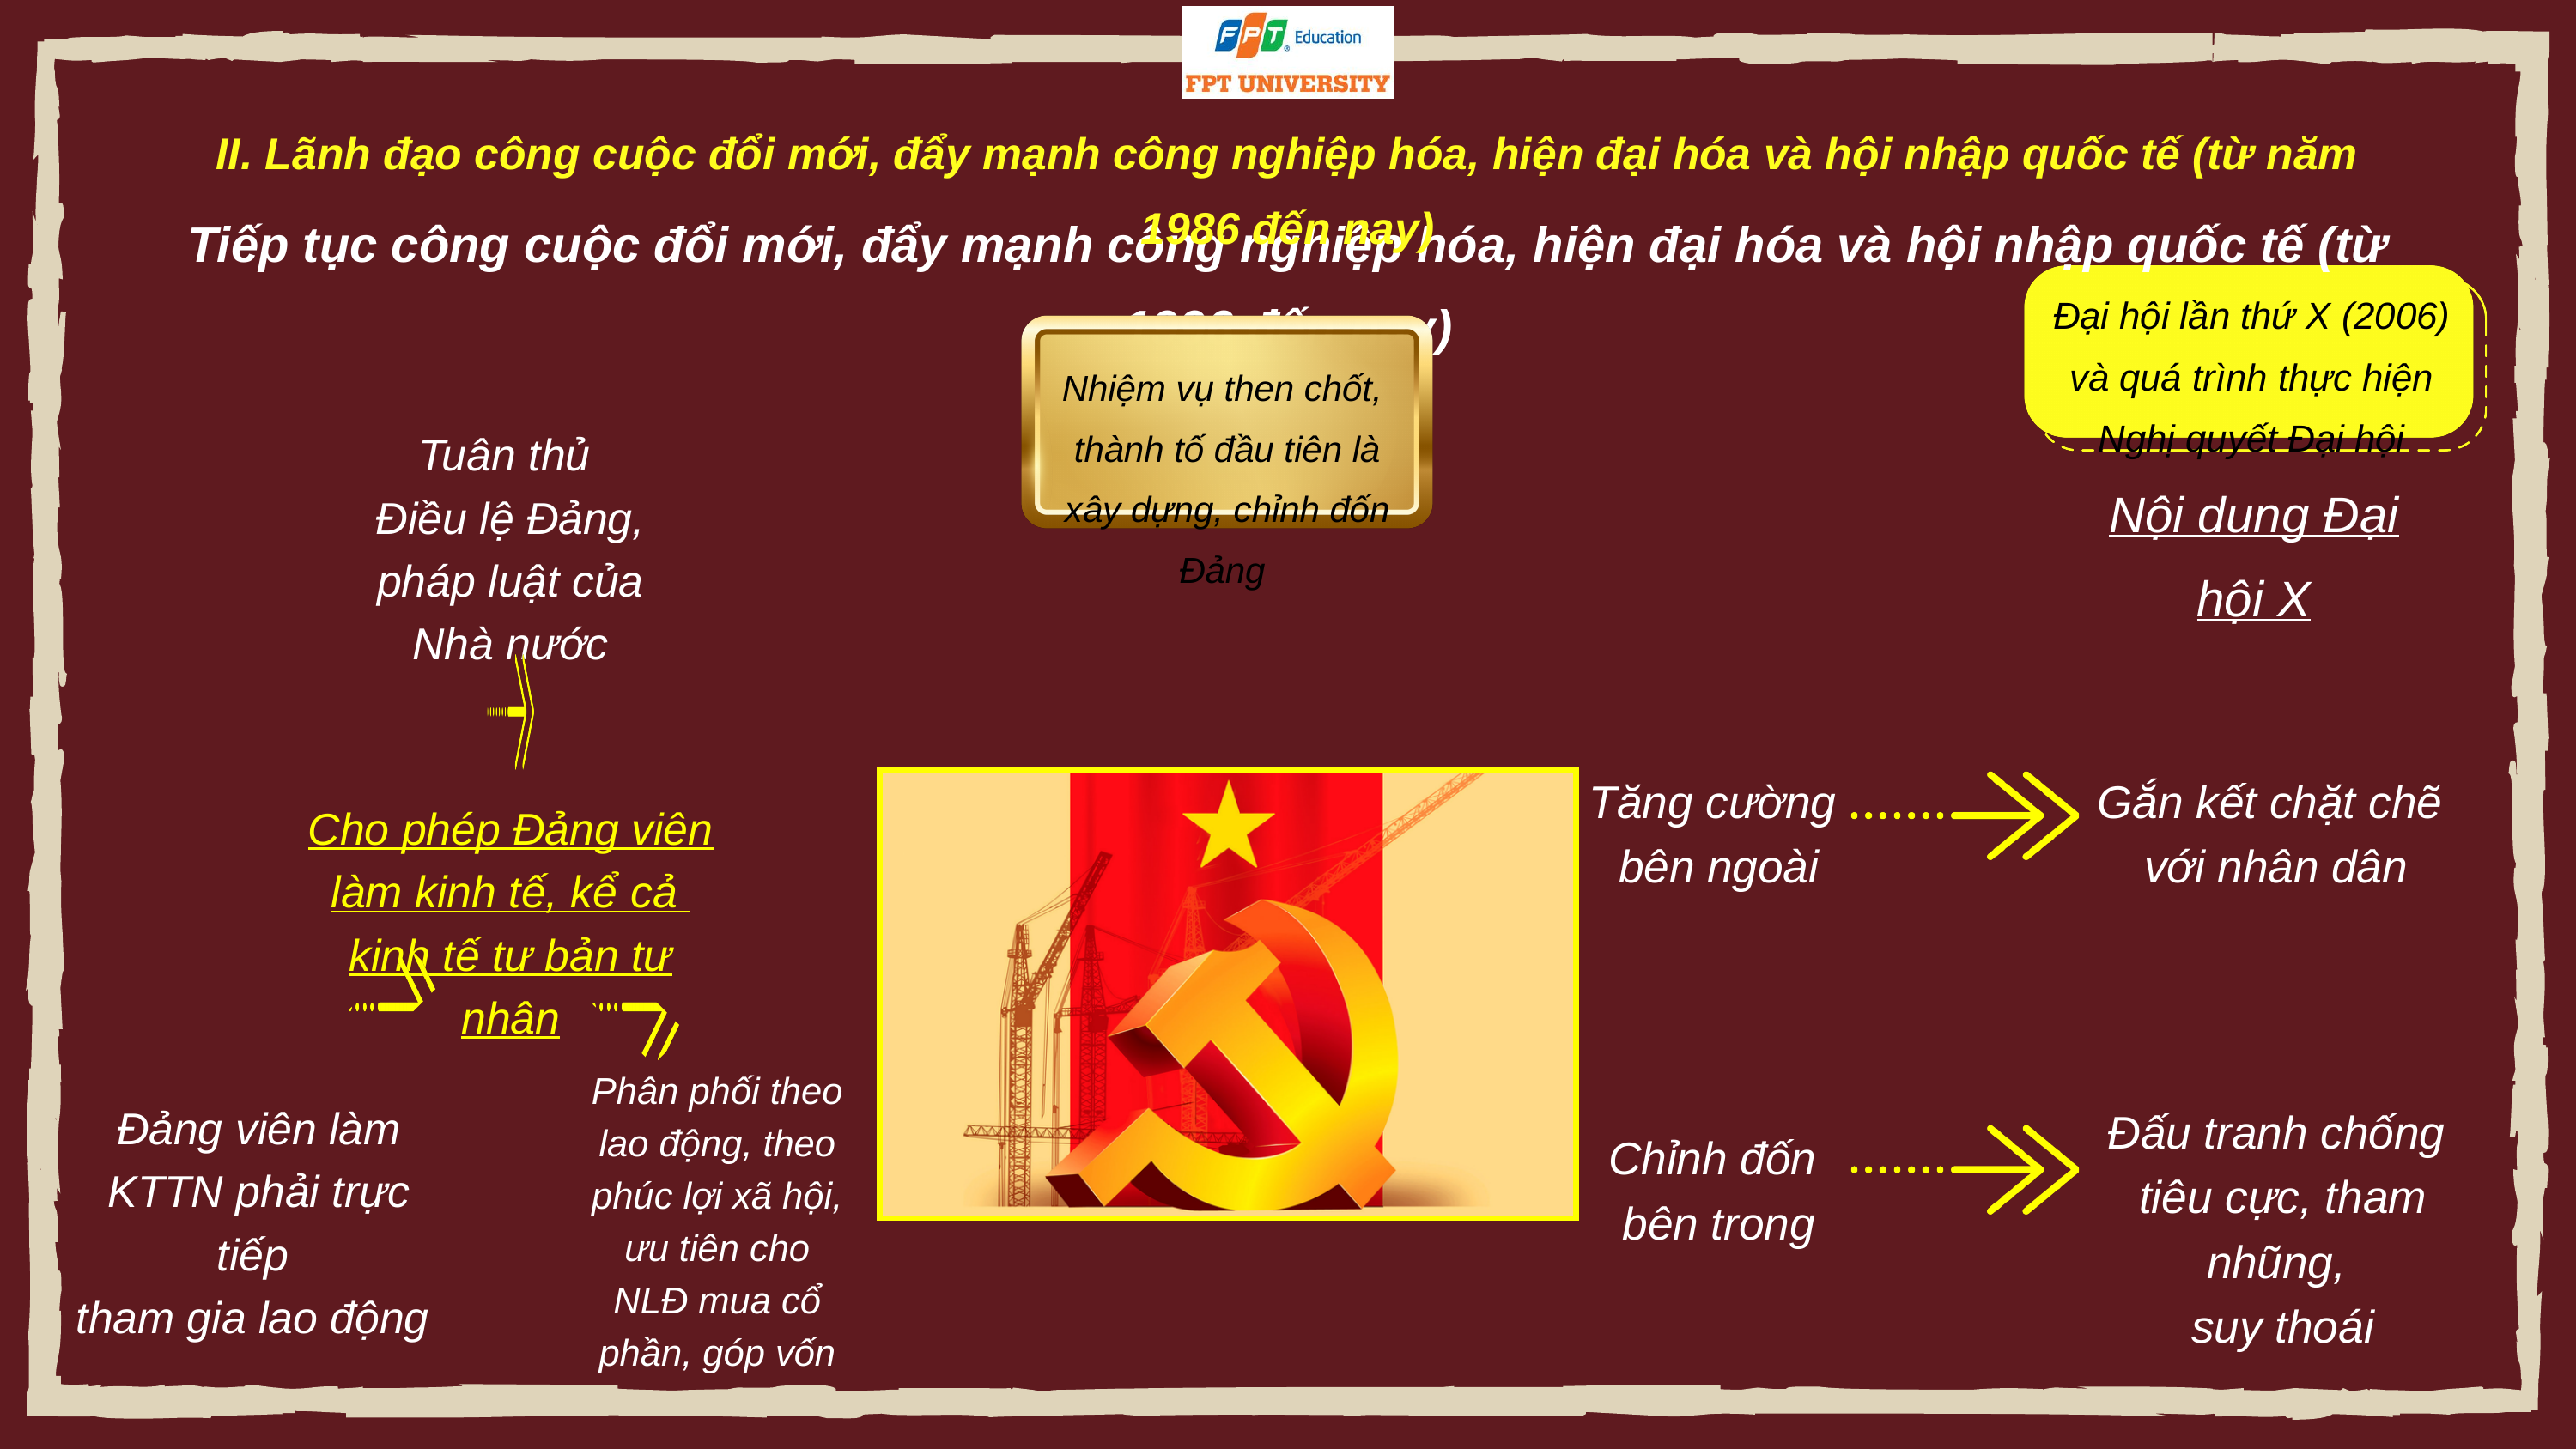

II. Lãnh đạo công cuộc đổi mới, đẩy mạnh công nghiệp hóa, hiện đại hóa và hội nhập quốc tế (từ năm 1986 đến nay)
Tiếp tục công cuộc đổi mới, đẩy mạnh công nghiệp hóa, hiện đại hóa và hội nhập quốc tế (từ 1996 đến nay)

Đại hội lần thứ X (2006)
và quá trình thực hiện
Nghị quyết Đại hội

Nhiệm vụ then chốt,
 thành tố đầu tiên là
 xây dựng, chỉnh đốn Đảng
Tuân thủ
Điều lệ Đảng, pháp luật của Nhà nước
Nội dung Đại hội X

Tăng cường
 bên ngoài
Gắn kết chặt chẽ
 với nhân dân

Cho phép Đảng viên làm kinh tế, kể cả
kinh tế tư bản tư nhân

Phân phối theo lao động, theo phúc lợi xã hội, ưu tiên cho NLĐ mua cổ phần, góp vốn
Đảng viên làm KTTN phải trực tiếp
tham gia lao động
Đấu tranh chống
tiêu cực, tham nhũng,
suy thoái
Chỉnh đốn
 bên trong